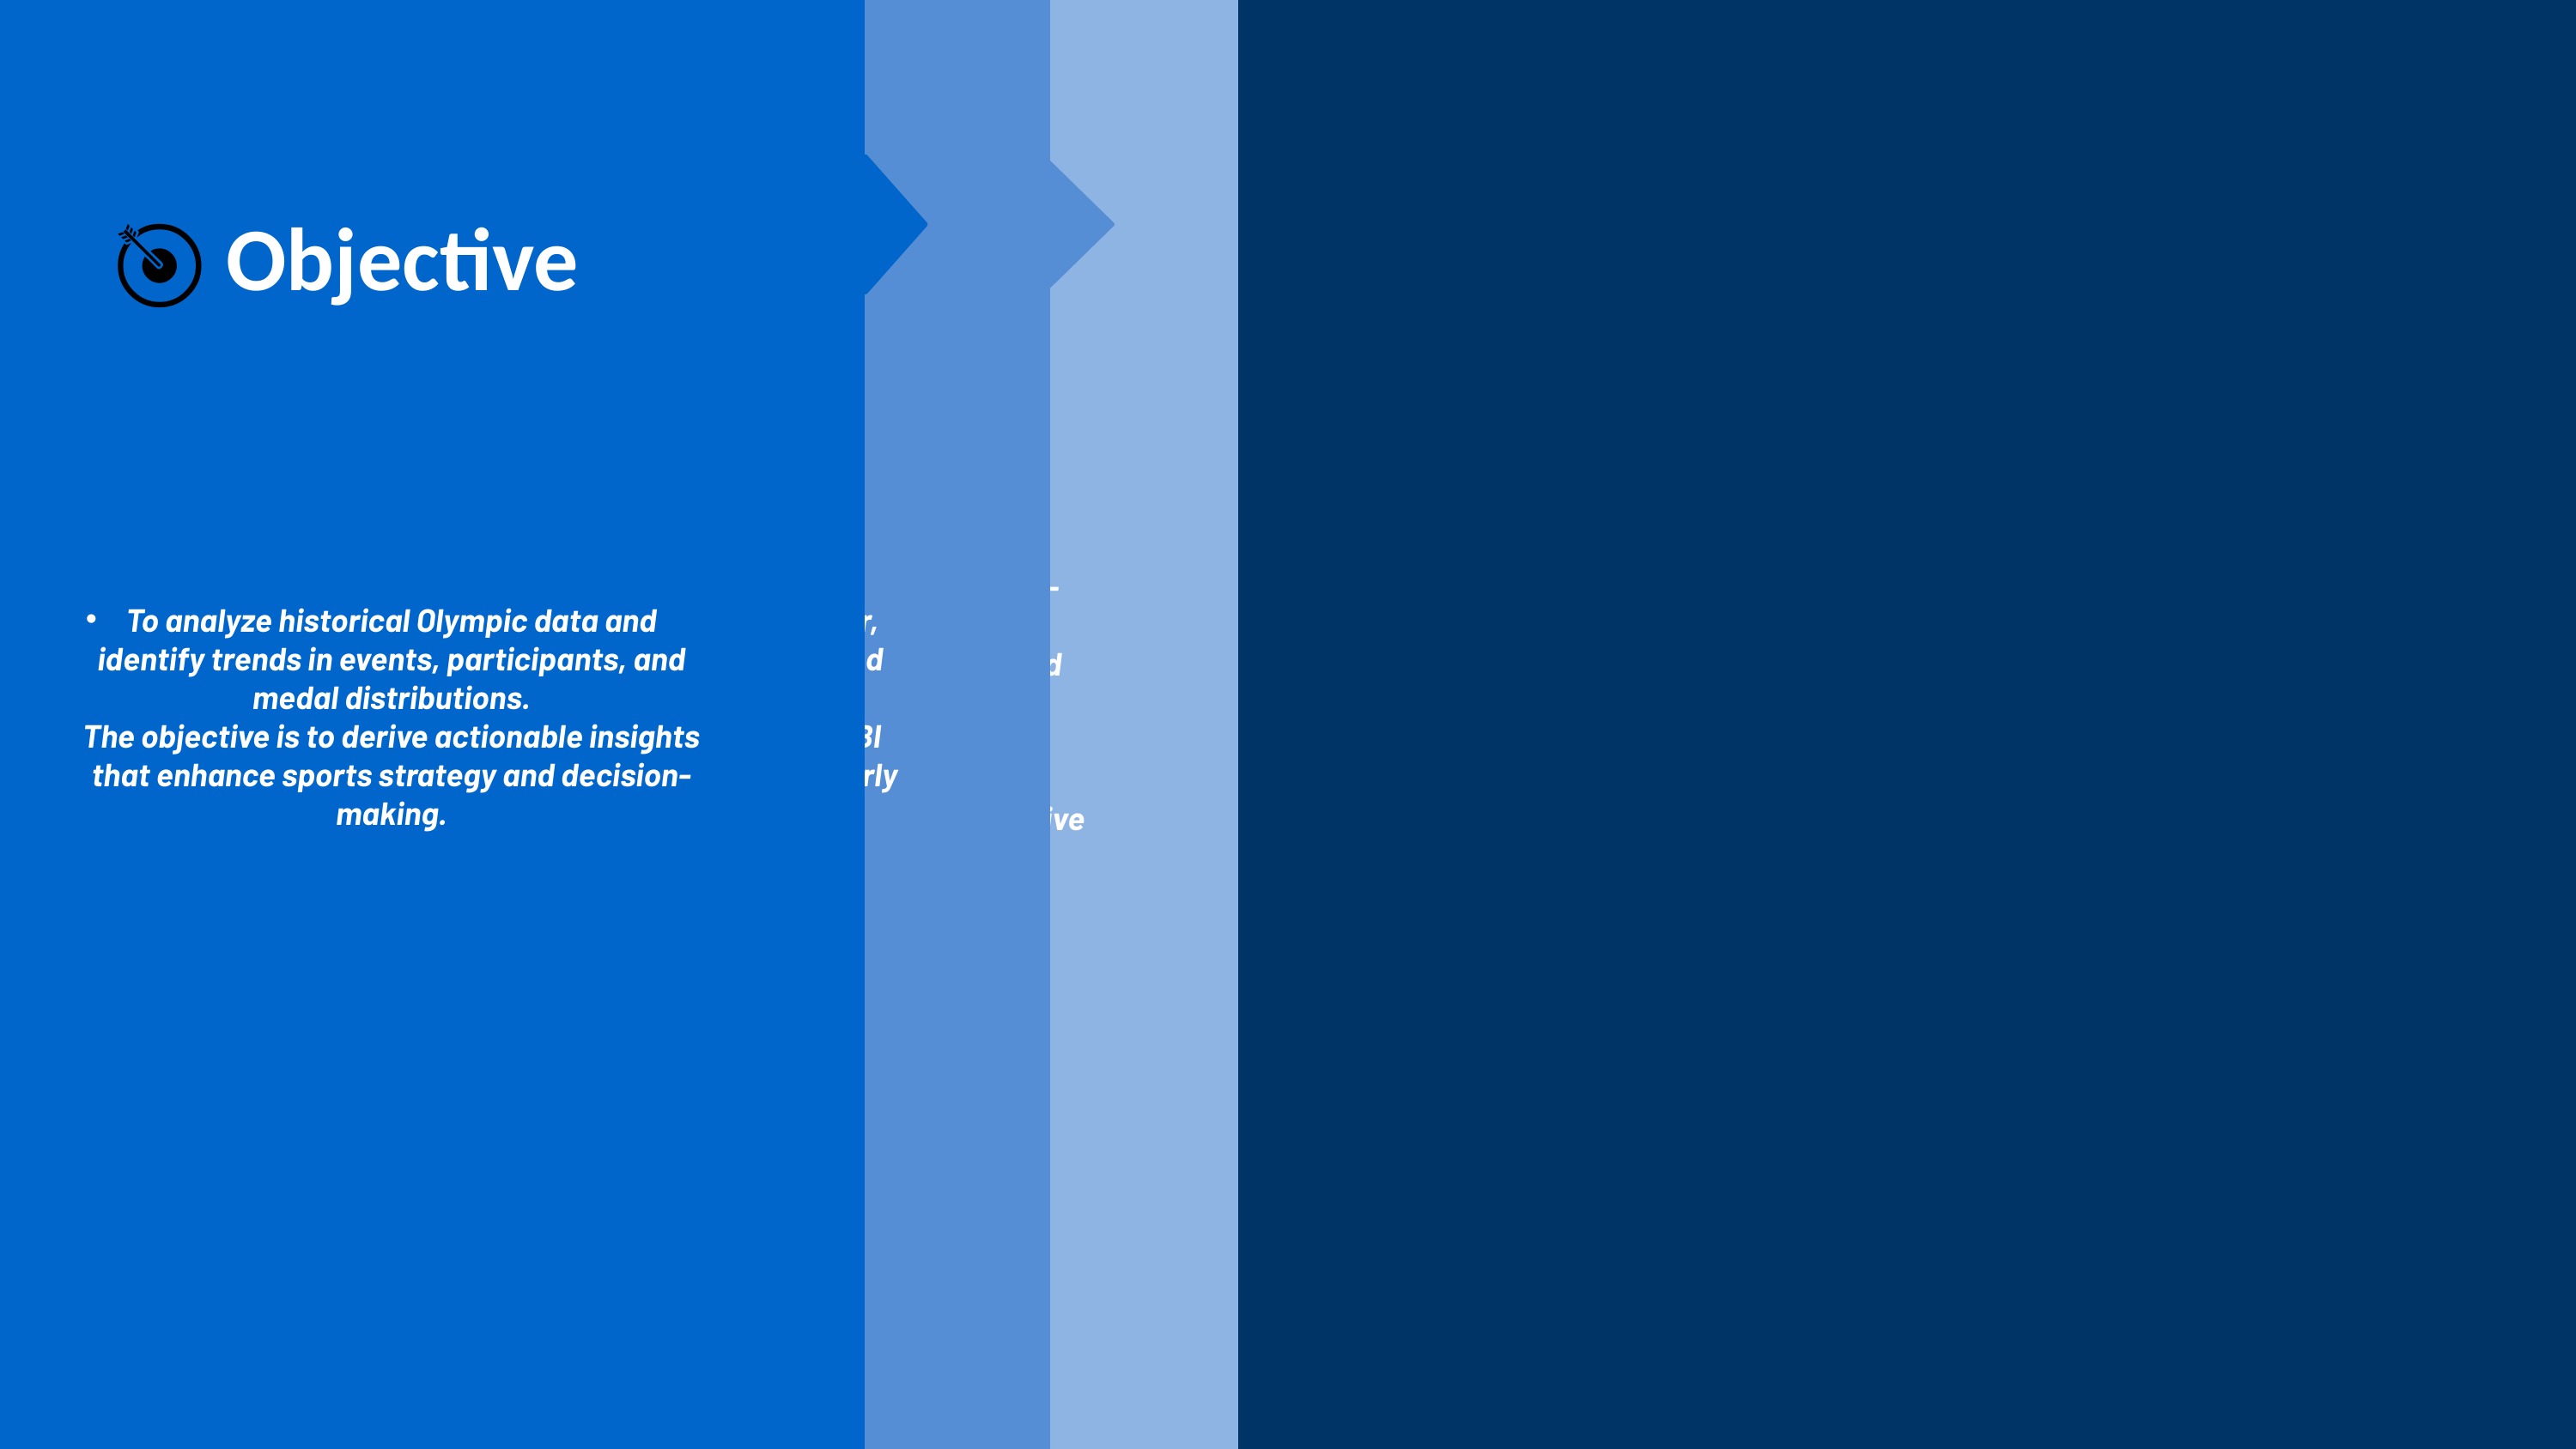

📈  Analysis

Data from multiple dimensions—gender, region, season, and event—was explored through 36 questions.
Visual dashboards in Excel and Power BI were developed to present findings clearly and interactively.
🎯 Objective

To analyze historical Olympic data and identify trends in events, participants, and medal distributions.
The objective is to derive actionable insights that enhance sports strategy and decision-making.
🥅  Goal

To present a comprehensive data-driven overview of Olympic performance across countries and time.
This empowers stakeholders to understand athletic trends, participation growth, and competitive dominance.